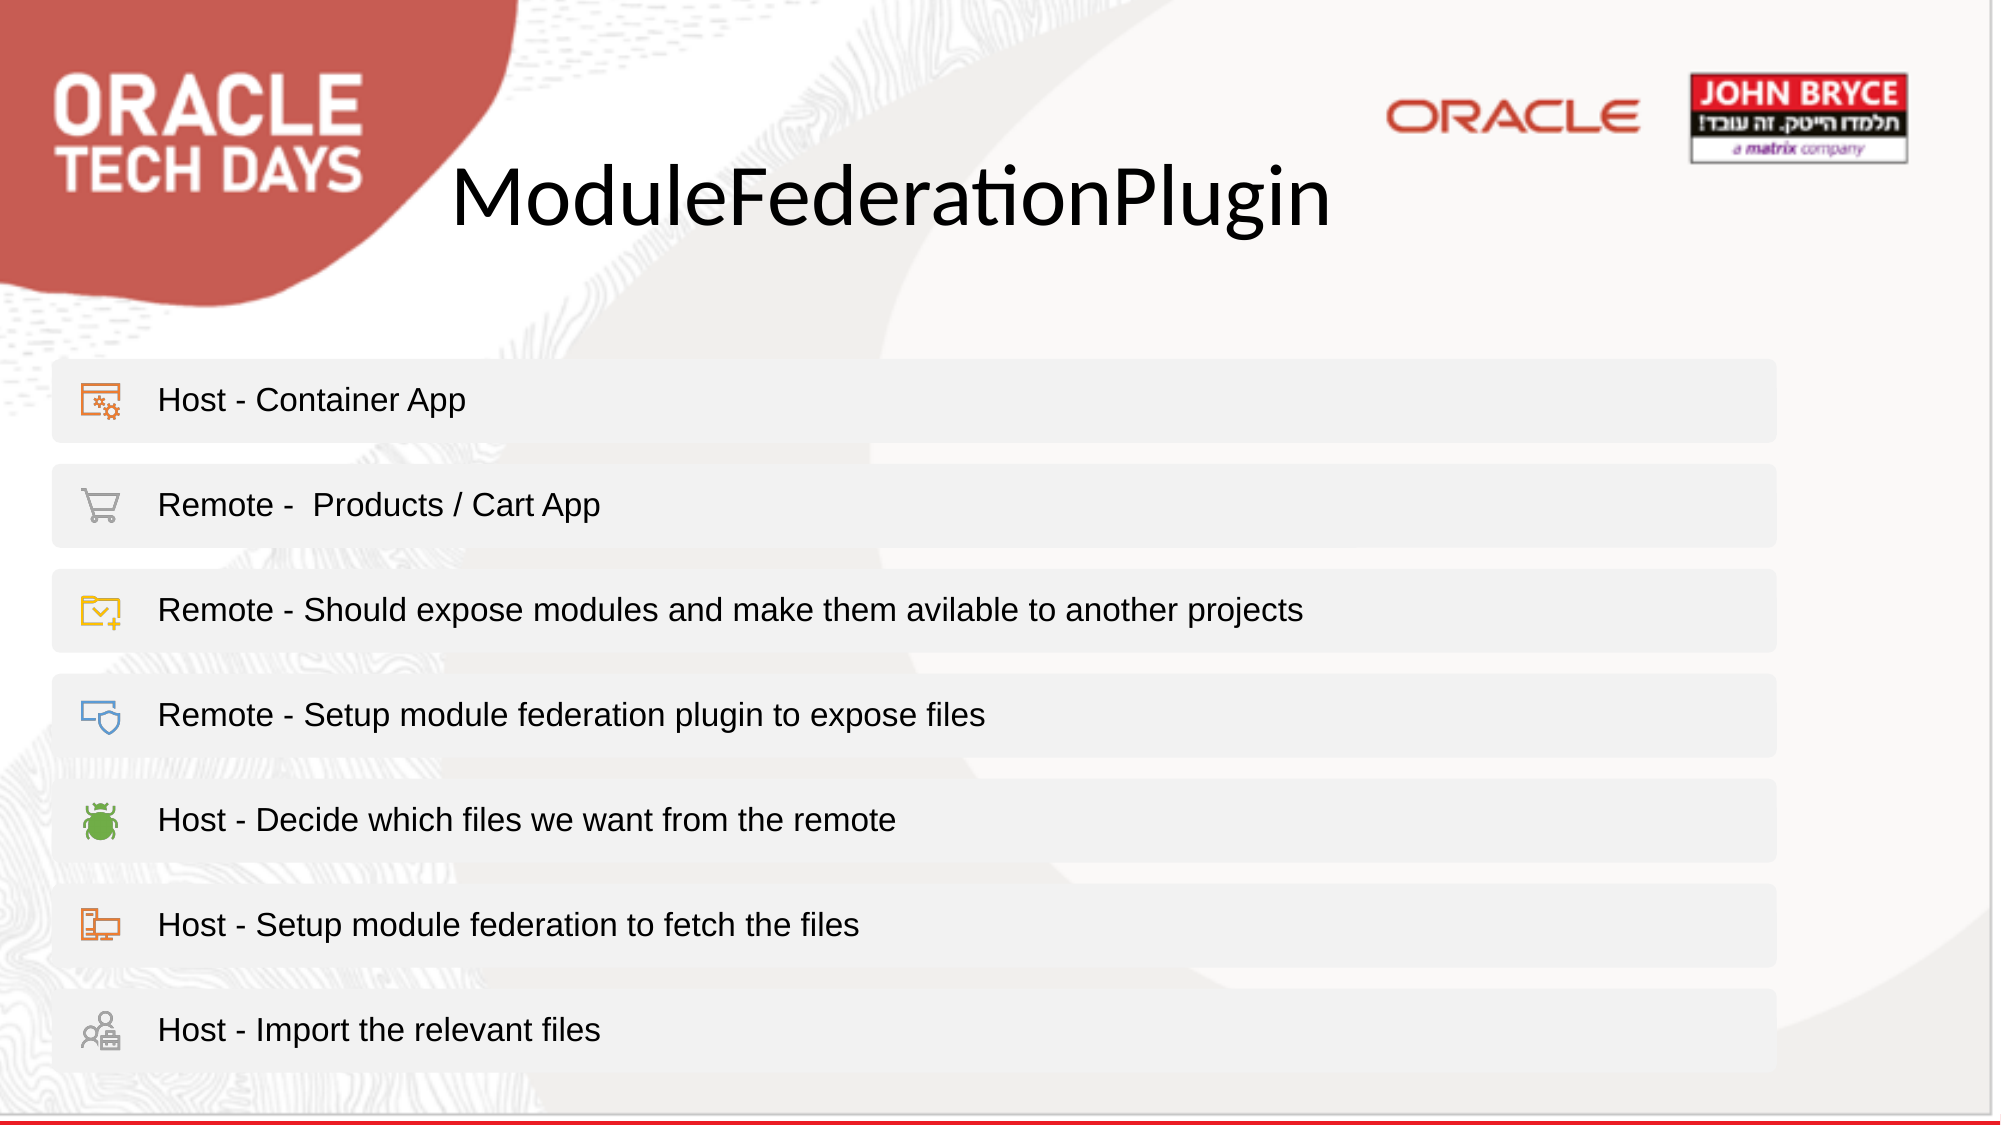

# ModuleFederationPlugin
Host - Container App
Remote -  Products / Cart App
Remote - Should expose modules and make them avilable to another projects
Remote - Setup module federation plugin to expose files
Host - Decide which files we want from the remote
Host - Setup module federation to fetch the files
Host - Import the relevant files